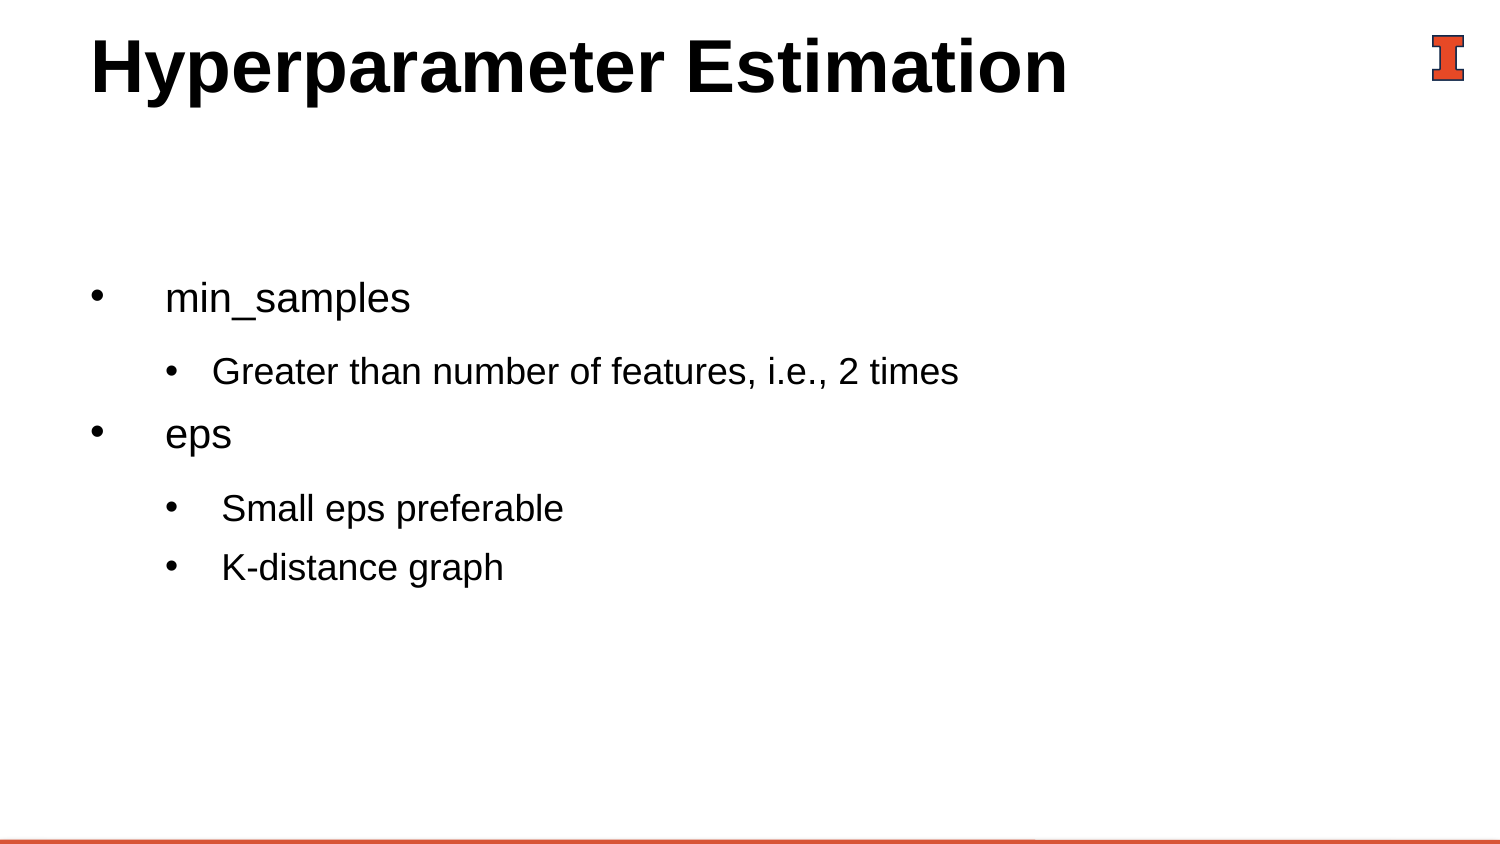

# Hyperparameter Estimation
min_samples
Greater than number of features, i.e., 2 times
eps
Small eps preferable
K-distance graph